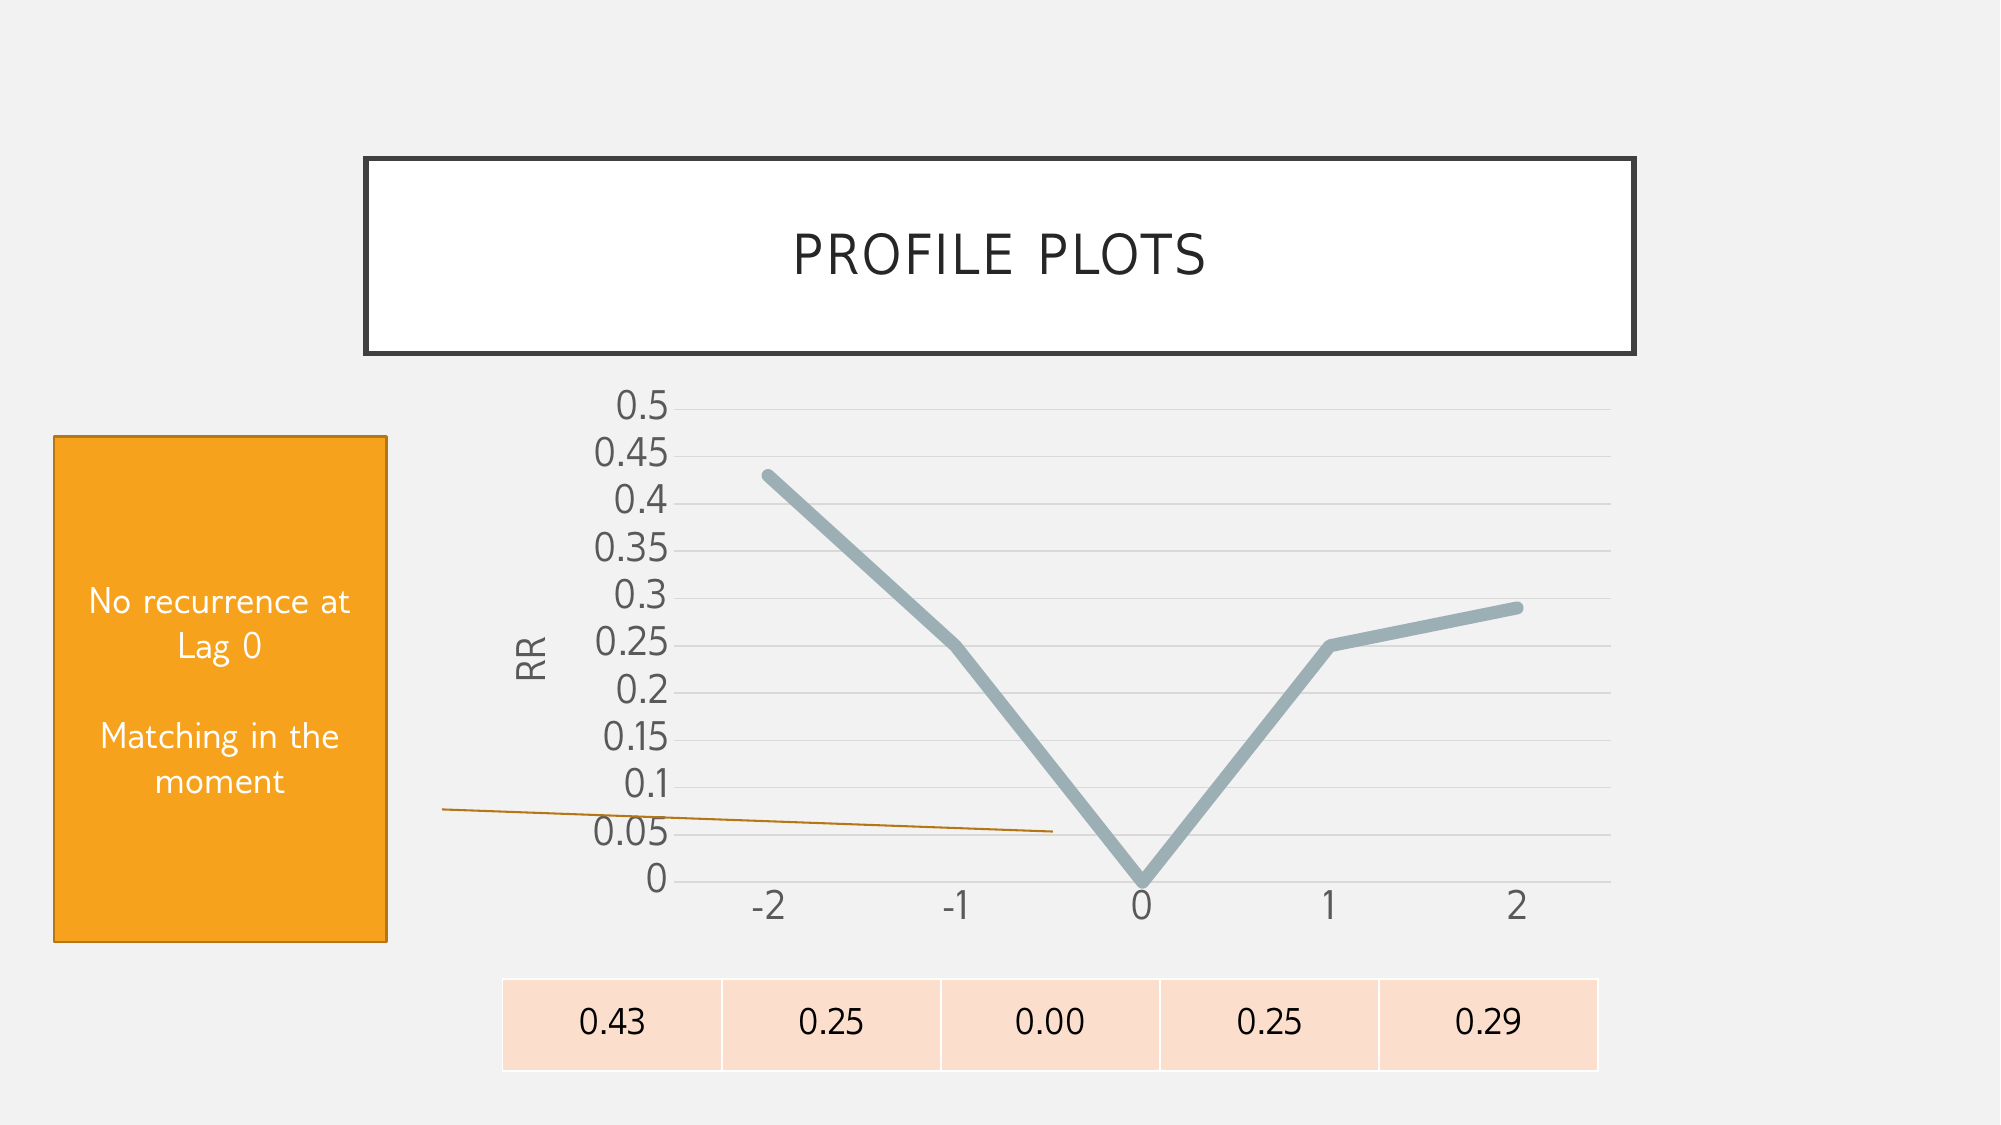

# Profile Plots

### Chart

| Category | RR |
|---|---|
| -2 | 0.43 |
| -1 | 0.25 |
| 0 | 0.0 |
| 1 | 0.25 |
| 2 | 0.29 |
No recurrence at Lag 0

Matching in the moment
| 0.43 | 0.25 | 0.00 | 0.25 | 0.29 |
| --- | --- | --- | --- | --- |